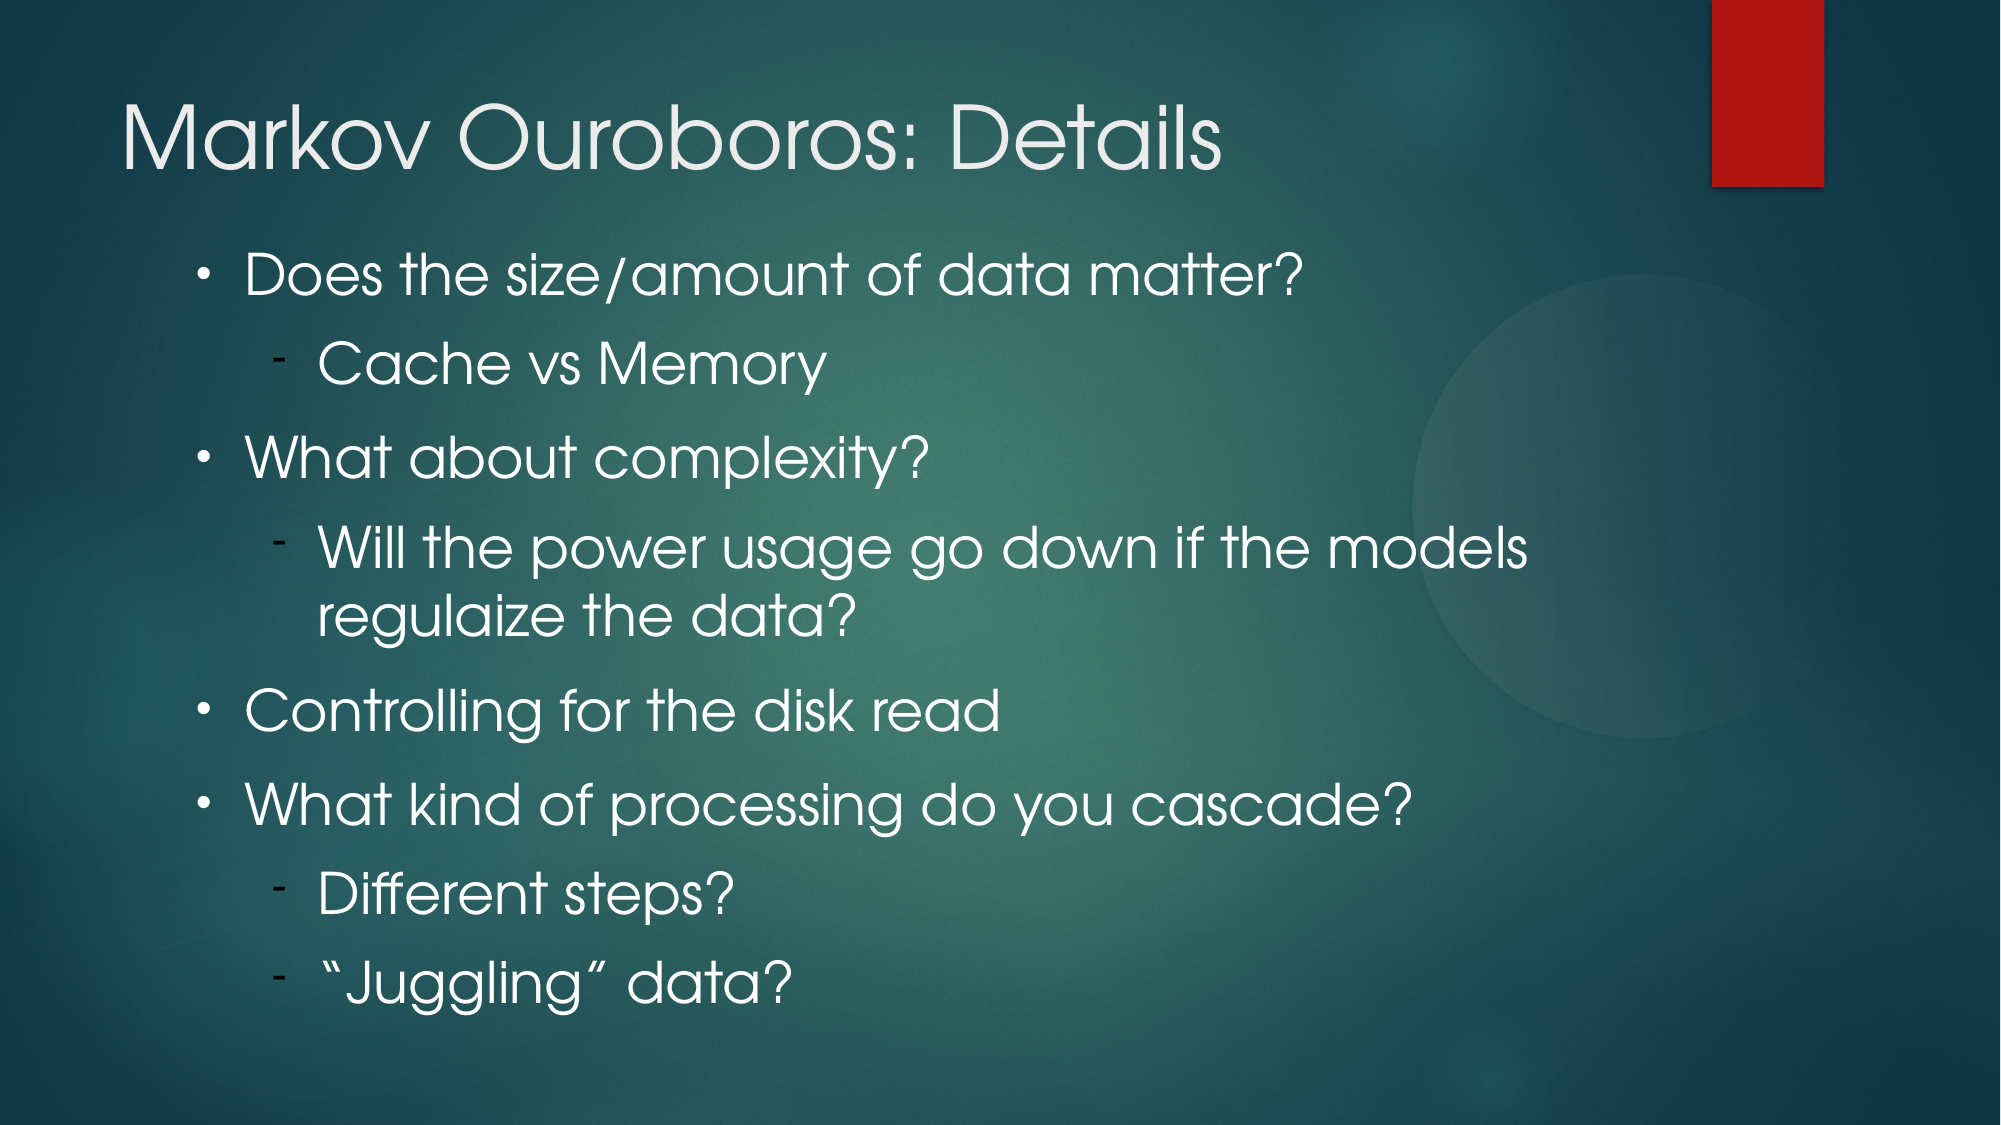

Markov Ouroboros: Details
Does the size/amount of data matter?
Cache vs Memory
What about complexity?
Will the power usage go down if the models regulaize the data?
Controlling for the disk read
What kind of processing do you cascade?
Different steps?
“Juggling” data?